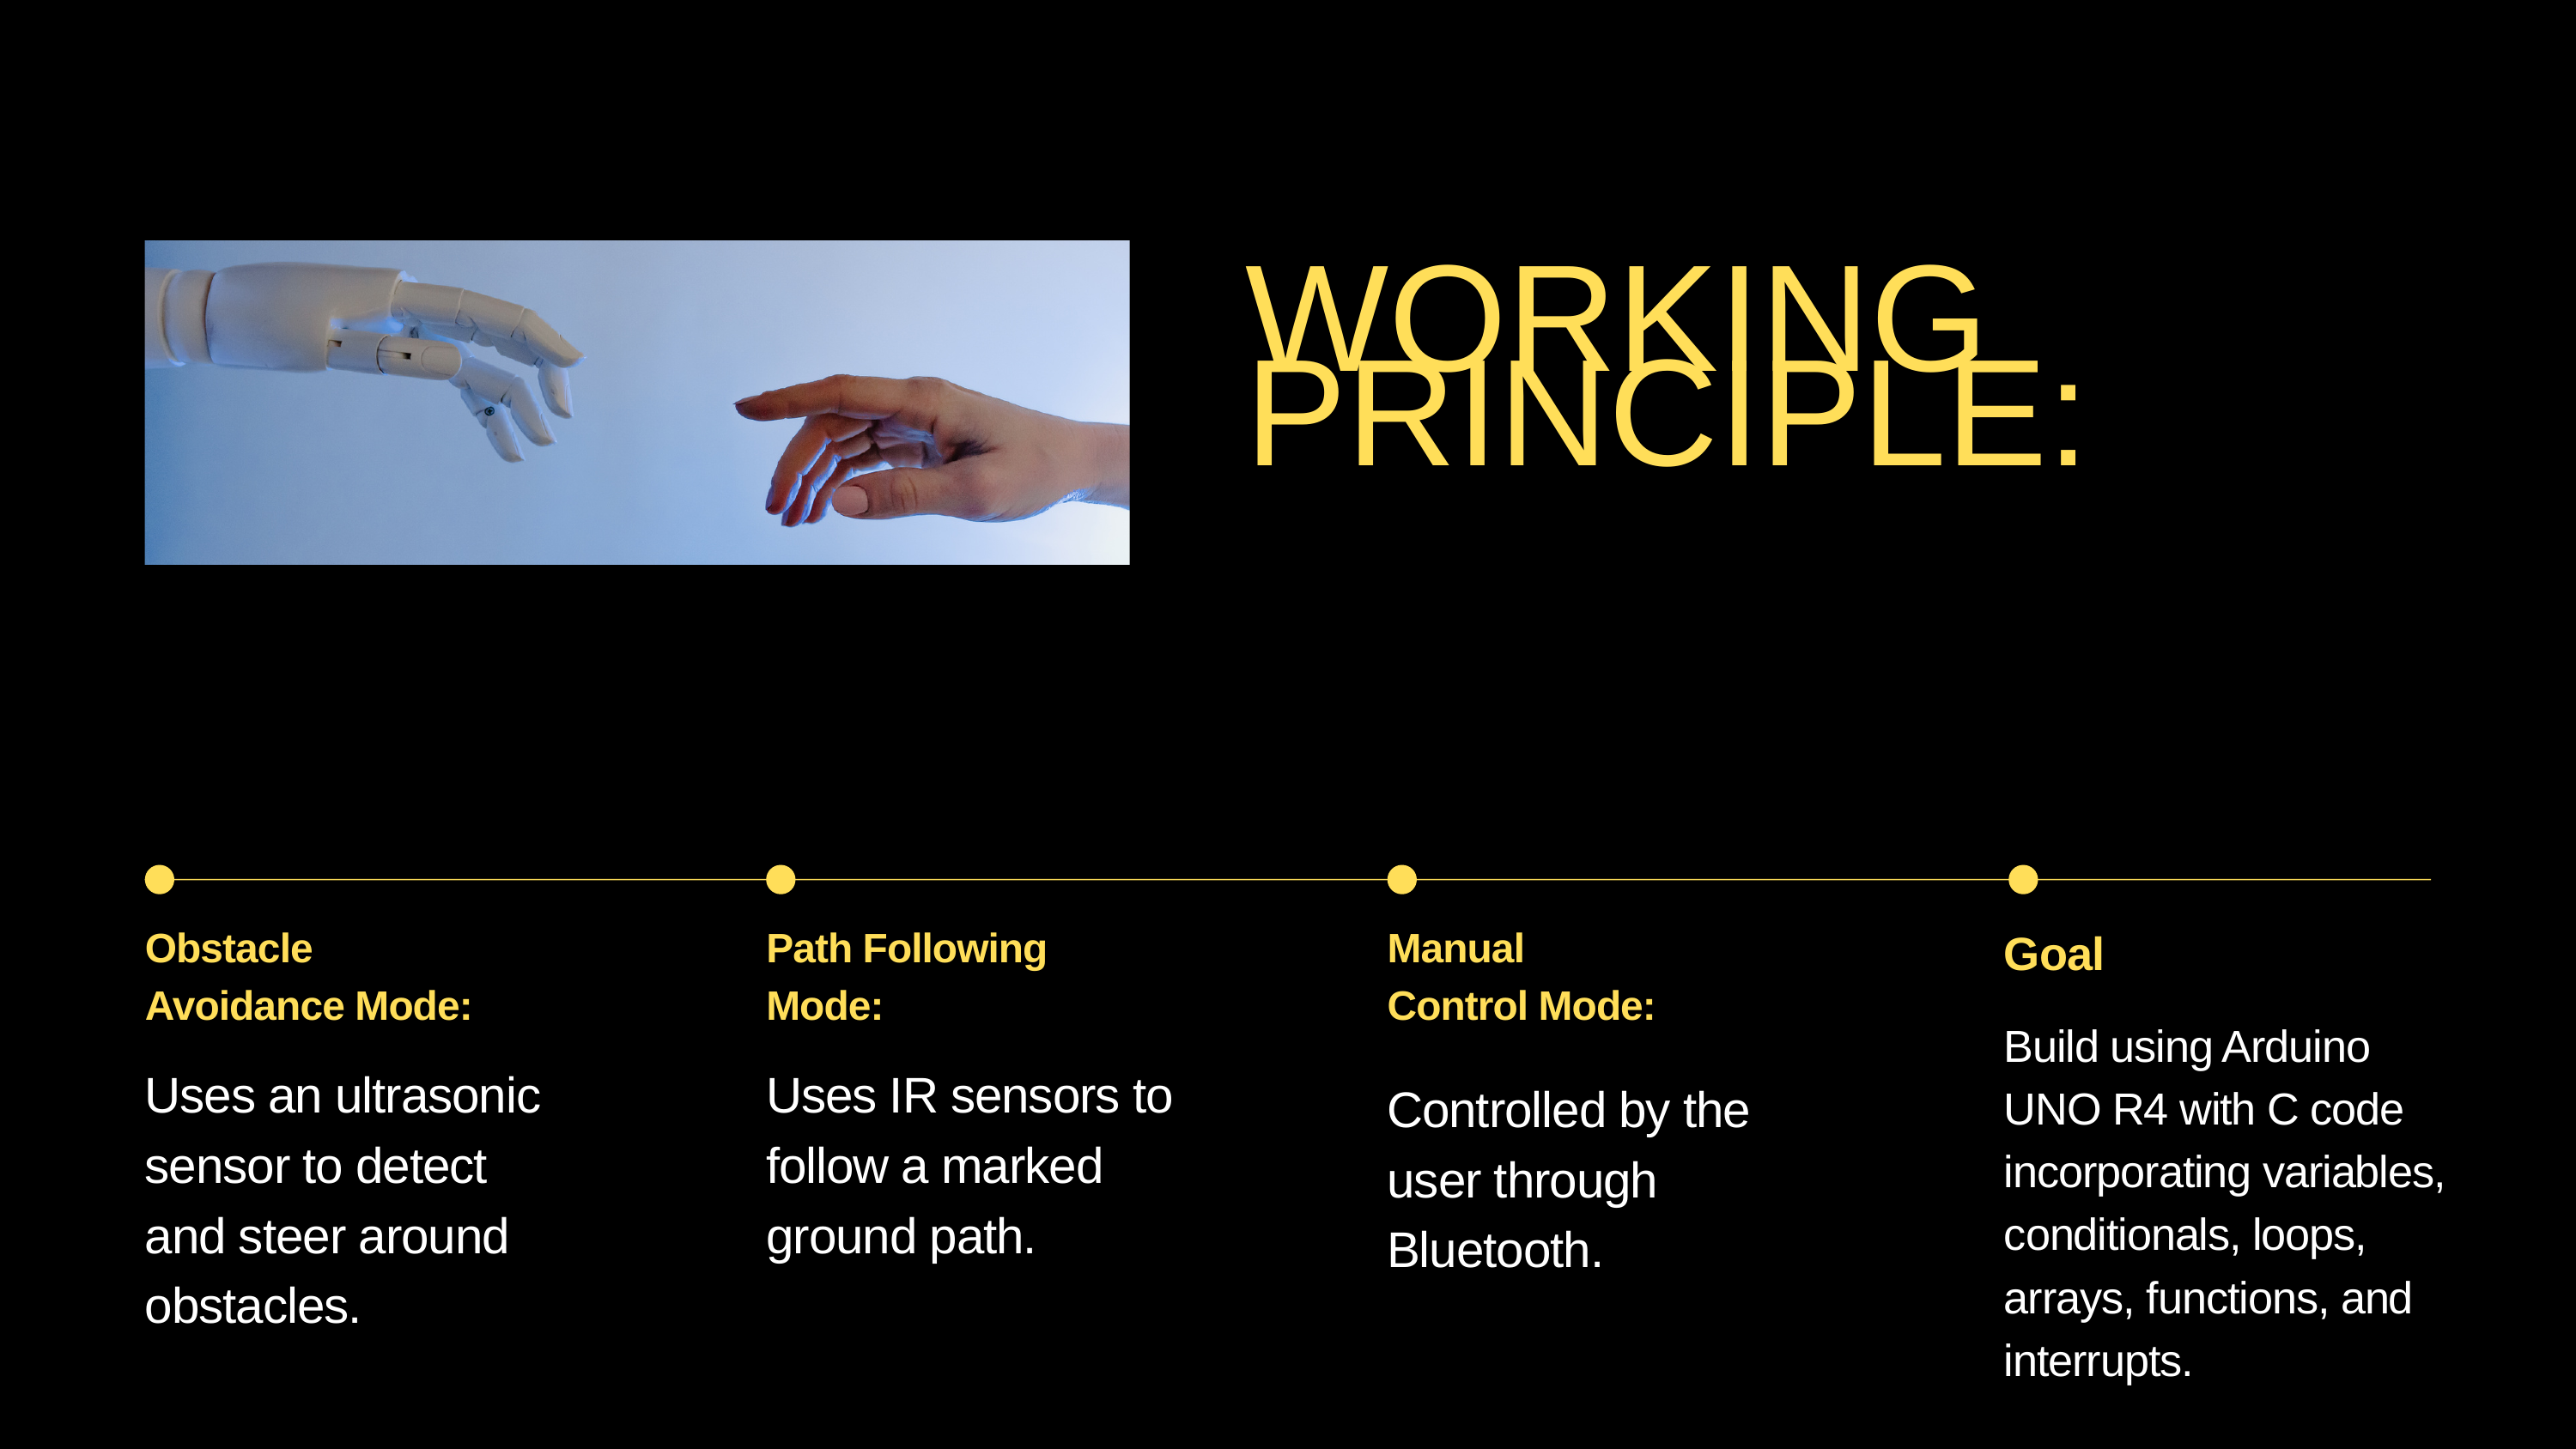

WORKING
PRINCIPLE:

Obstacle Avoidance Mode:
Path Following Mode:
Manual Control Mode:
Goal
Build using Arduino UNO R4 with C code incorporating variables, conditionals, loops, arrays, functions, and interrupts.
Uses an ultrasonic sensor to detect and steer around obstacles.
Uses IR sensors to follow a marked ground path.
Controlled by the user through Bluetooth.